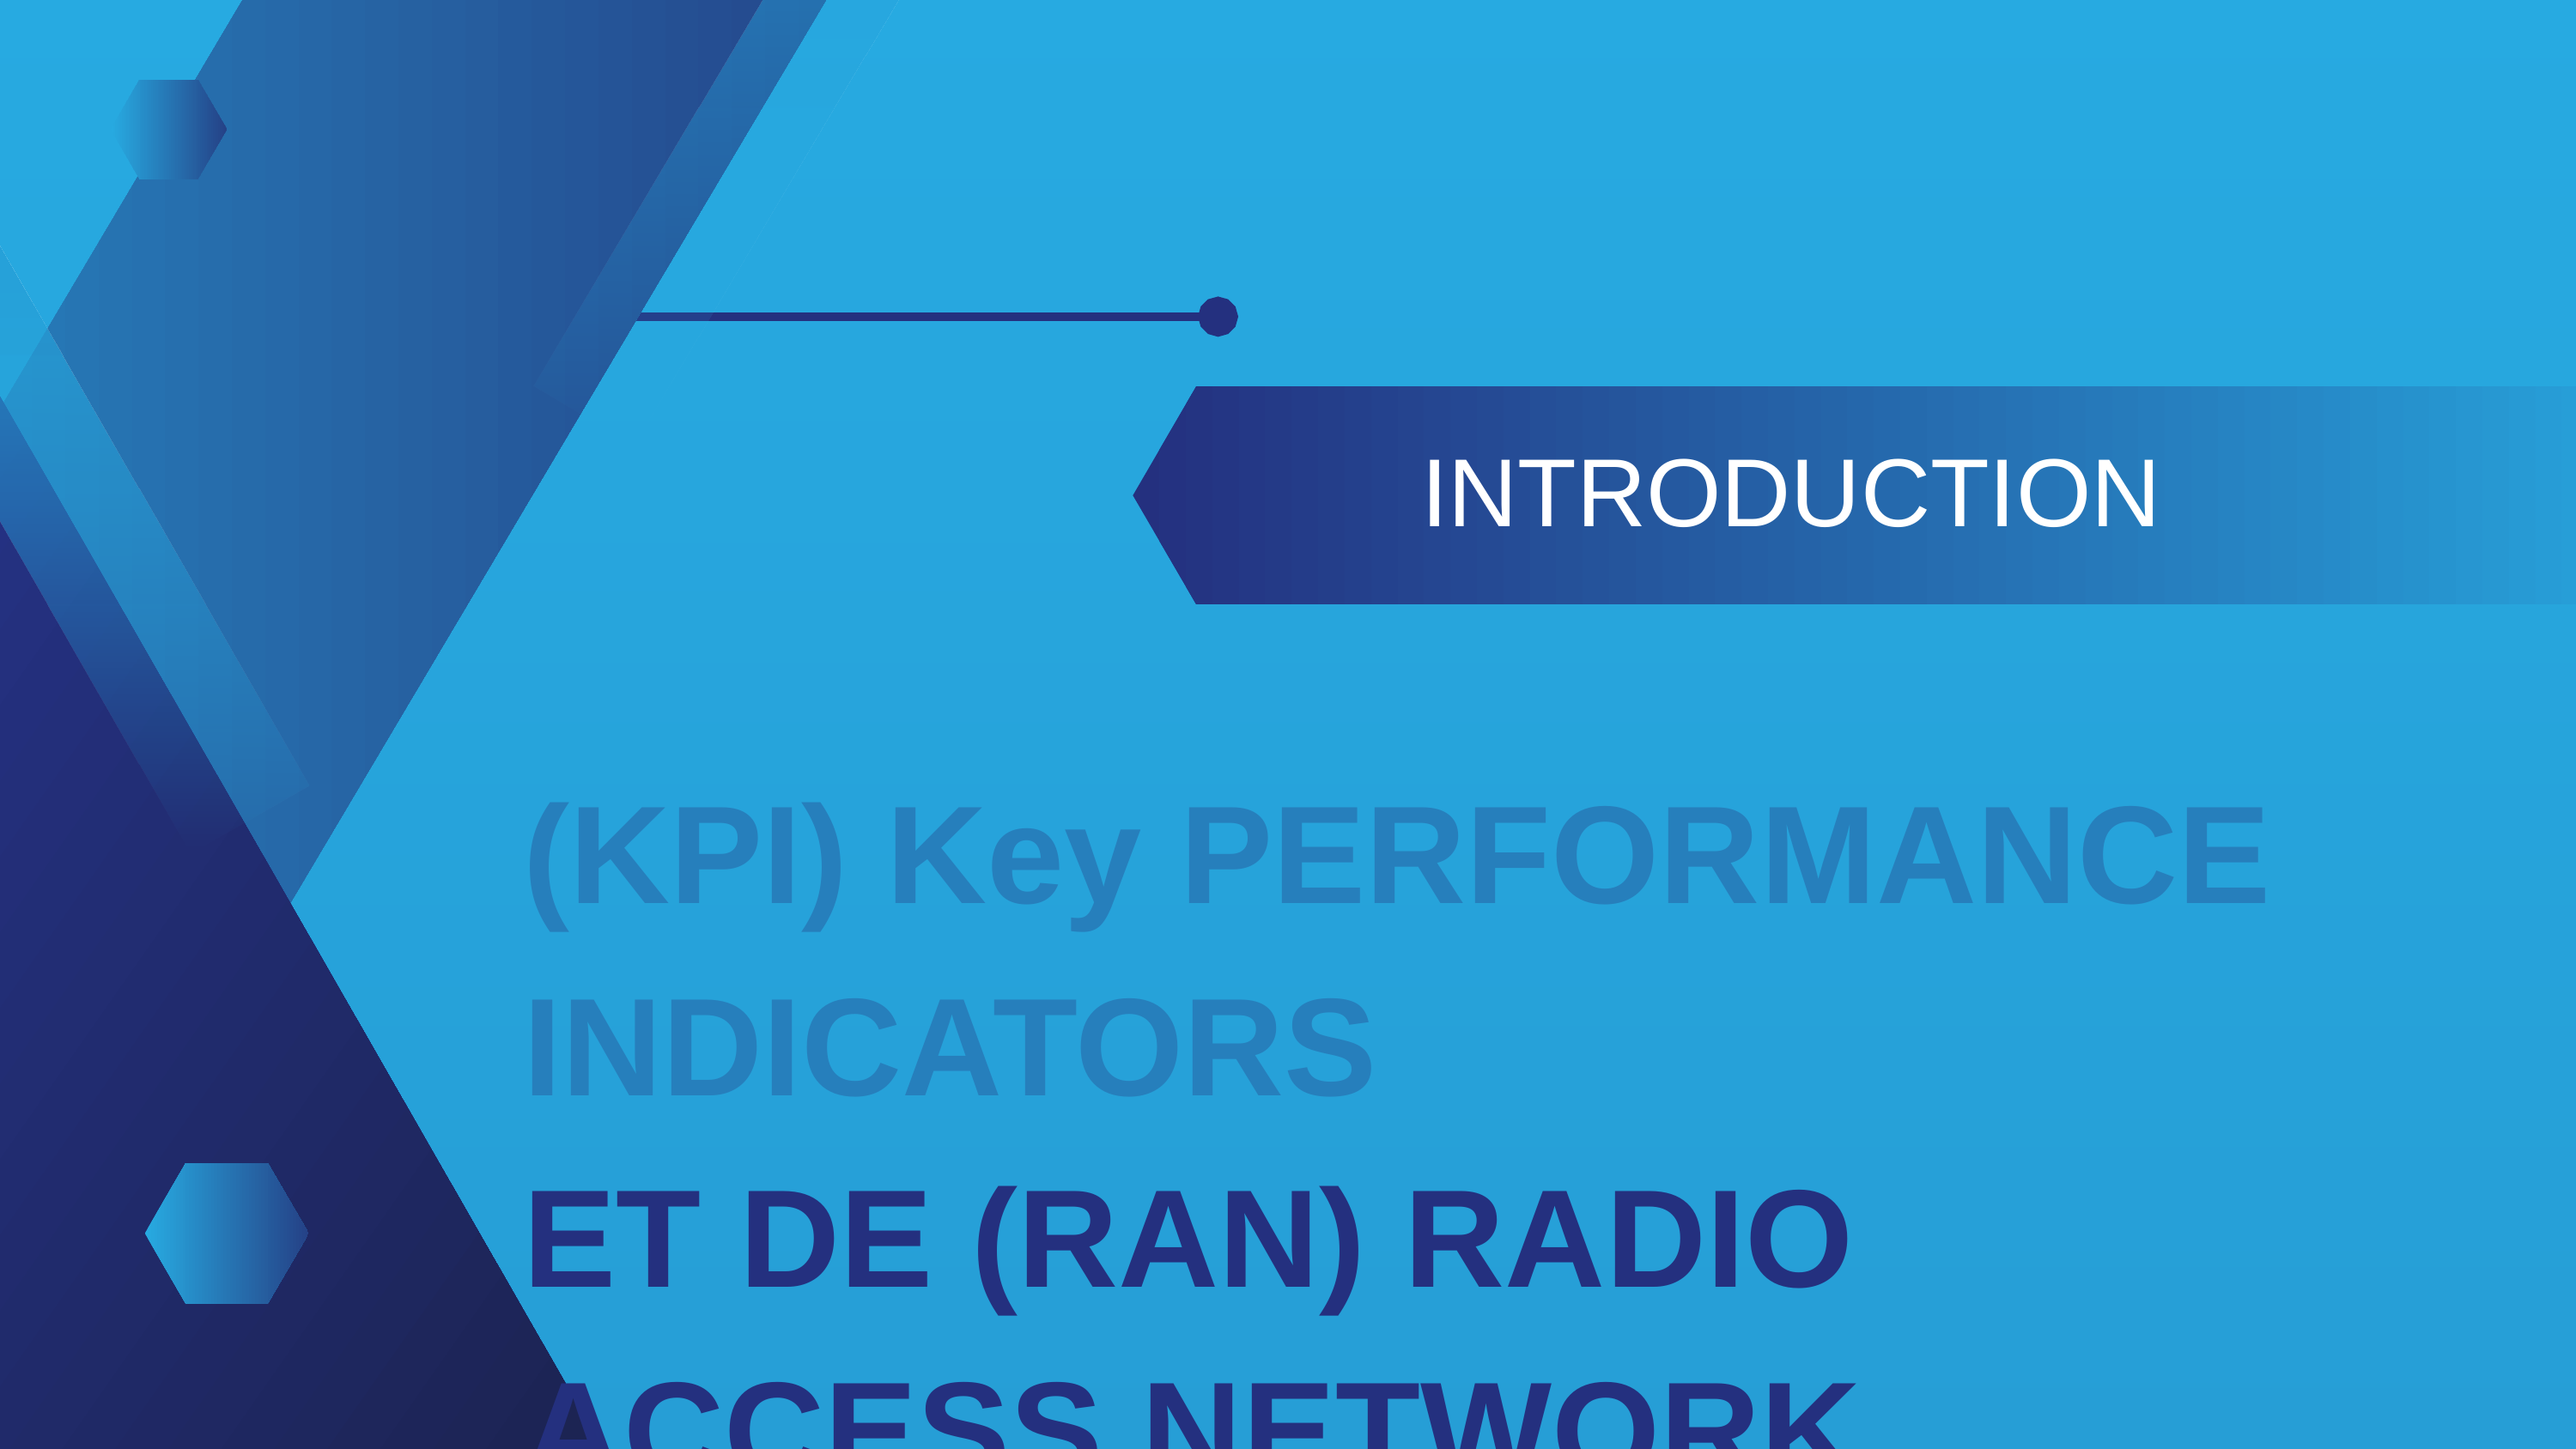

INTRODUCTION
(KPI) Key PERFORMANCE INDICATORS
ET DE (RAN) RADIO ACCESS NETWORK